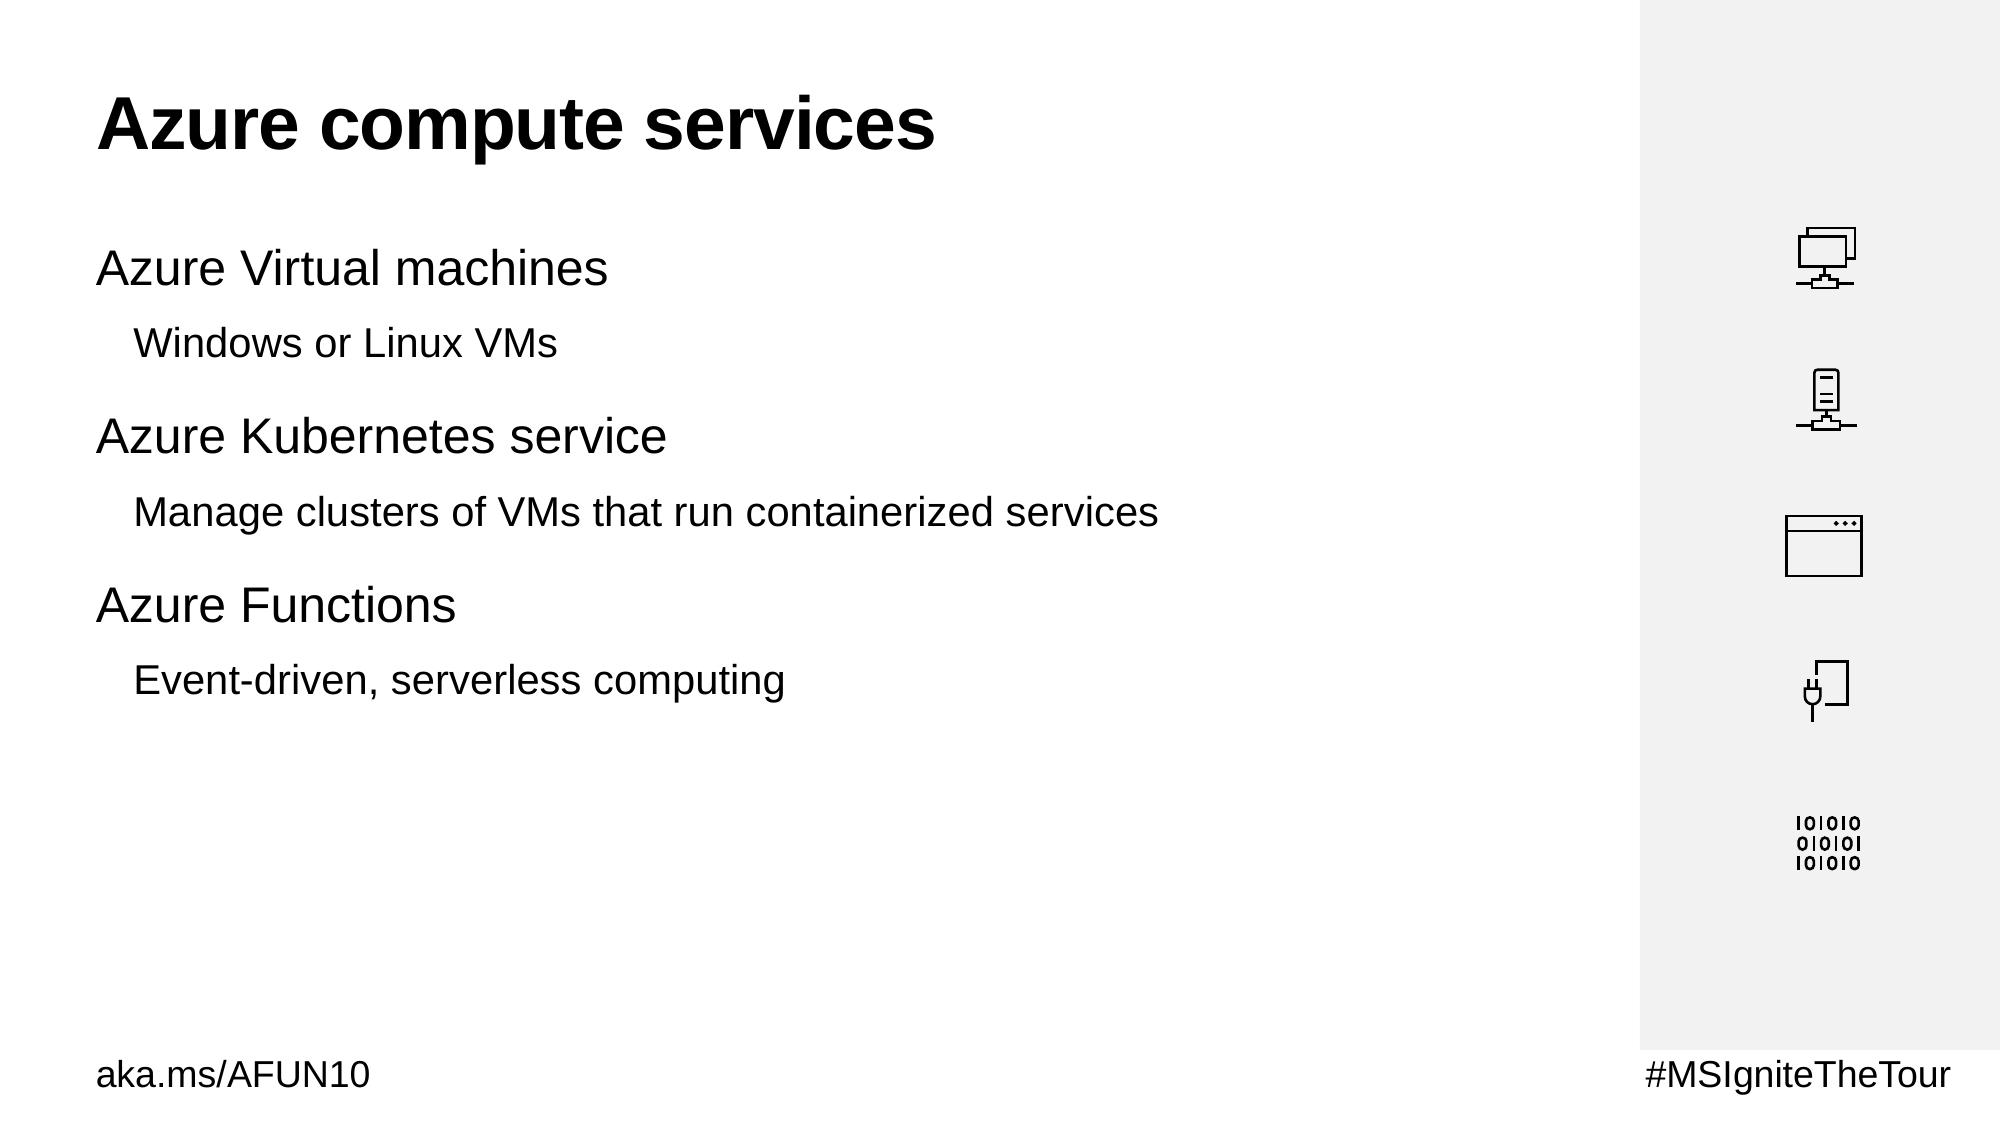

# Azure compute services

Azure Virtual machines
Windows or Linux VMs
Azure Kubernetes service
Manage clusters of VMs that run containerized services
Azure Functions
Event-driven, serverless computing